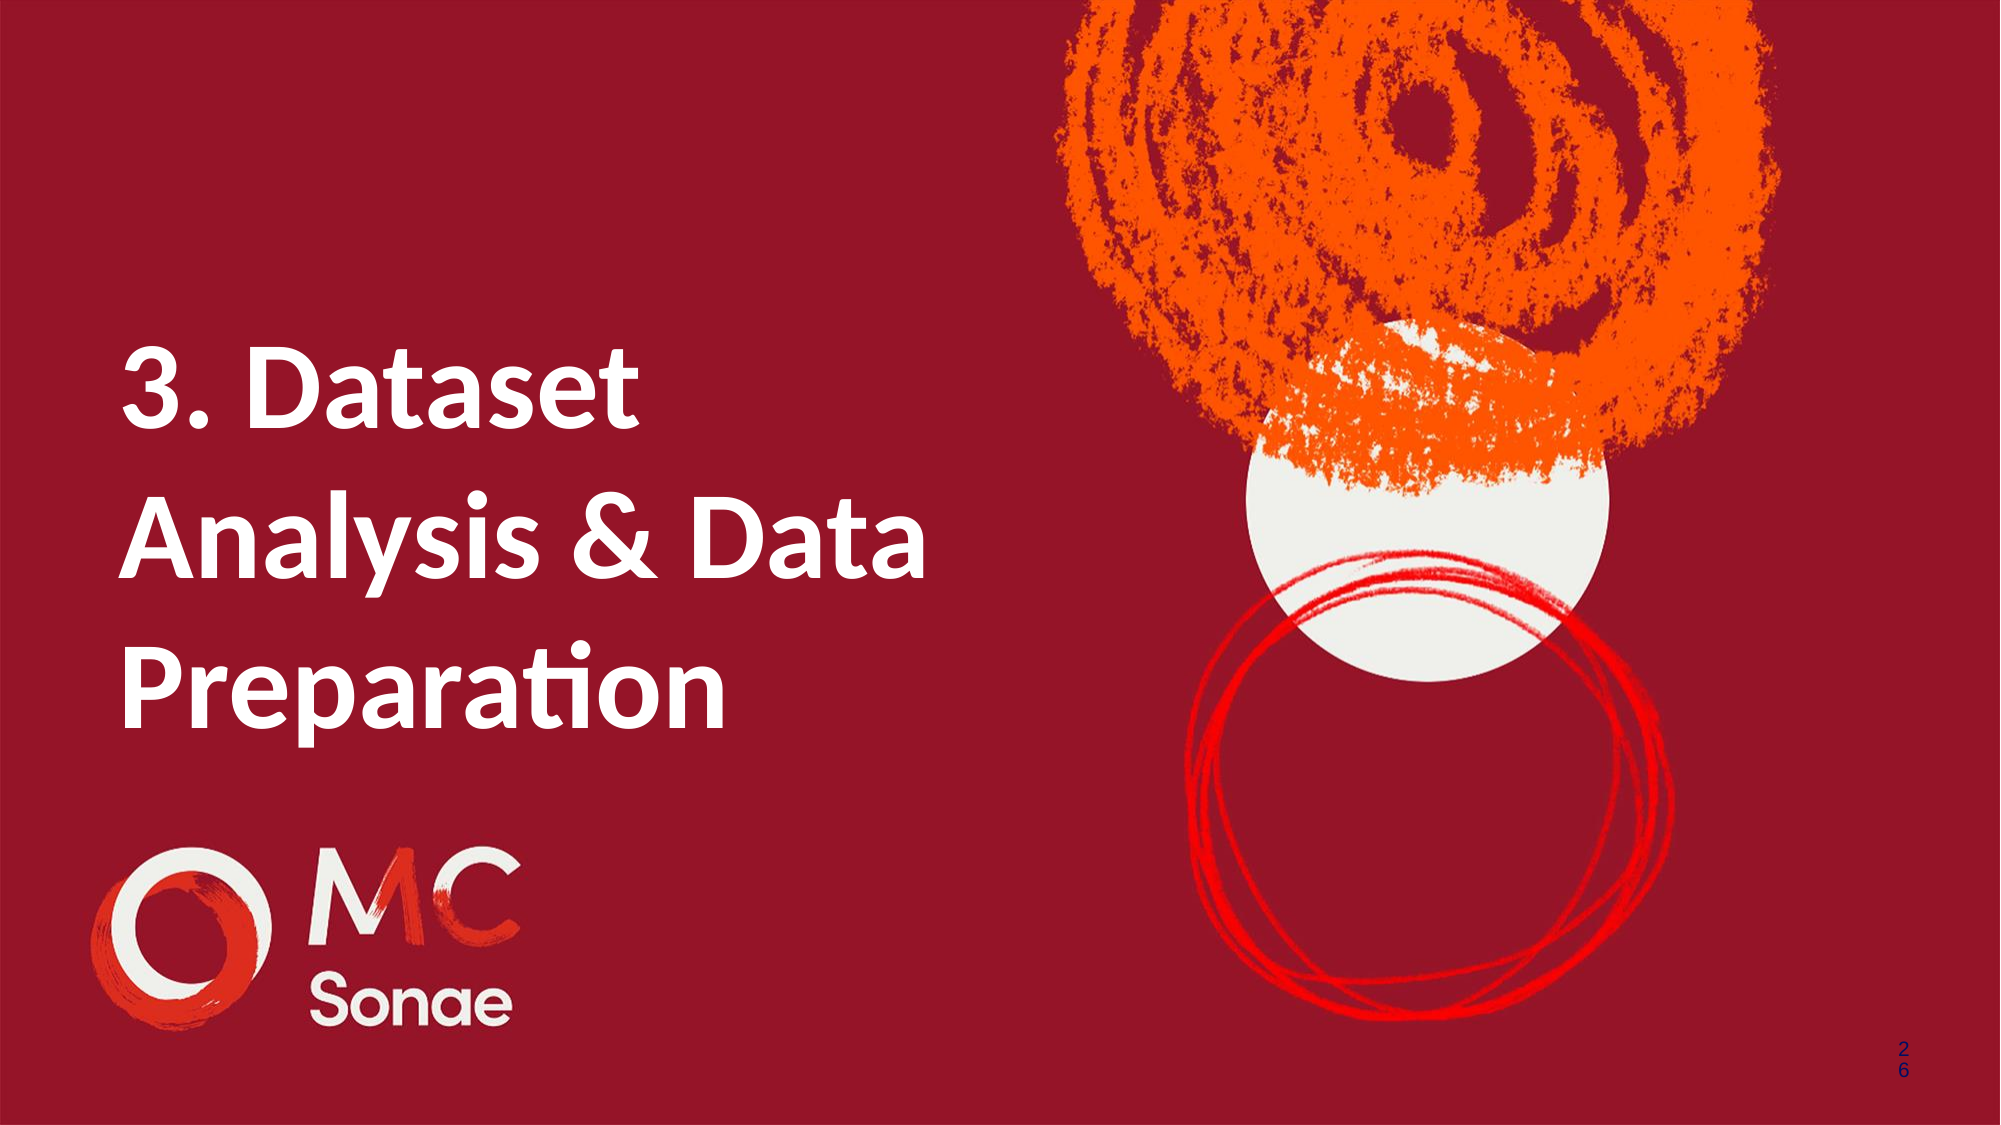

# 3. Dataset Analysis & Data Preparation
26